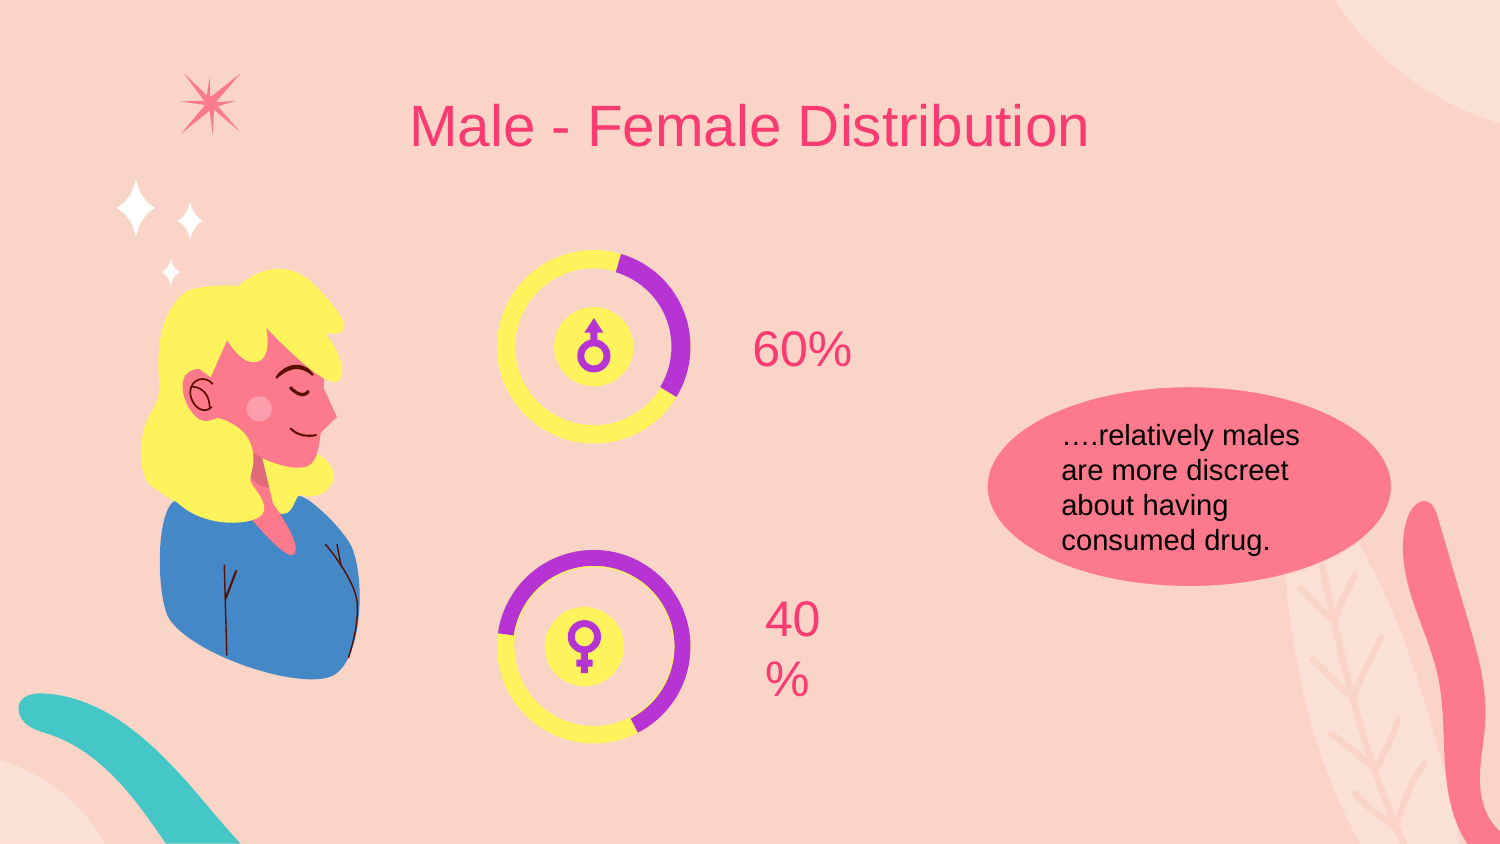

# Male - Female Distribution

60%

….relatively males are more discreet about having consumed drug.

40%